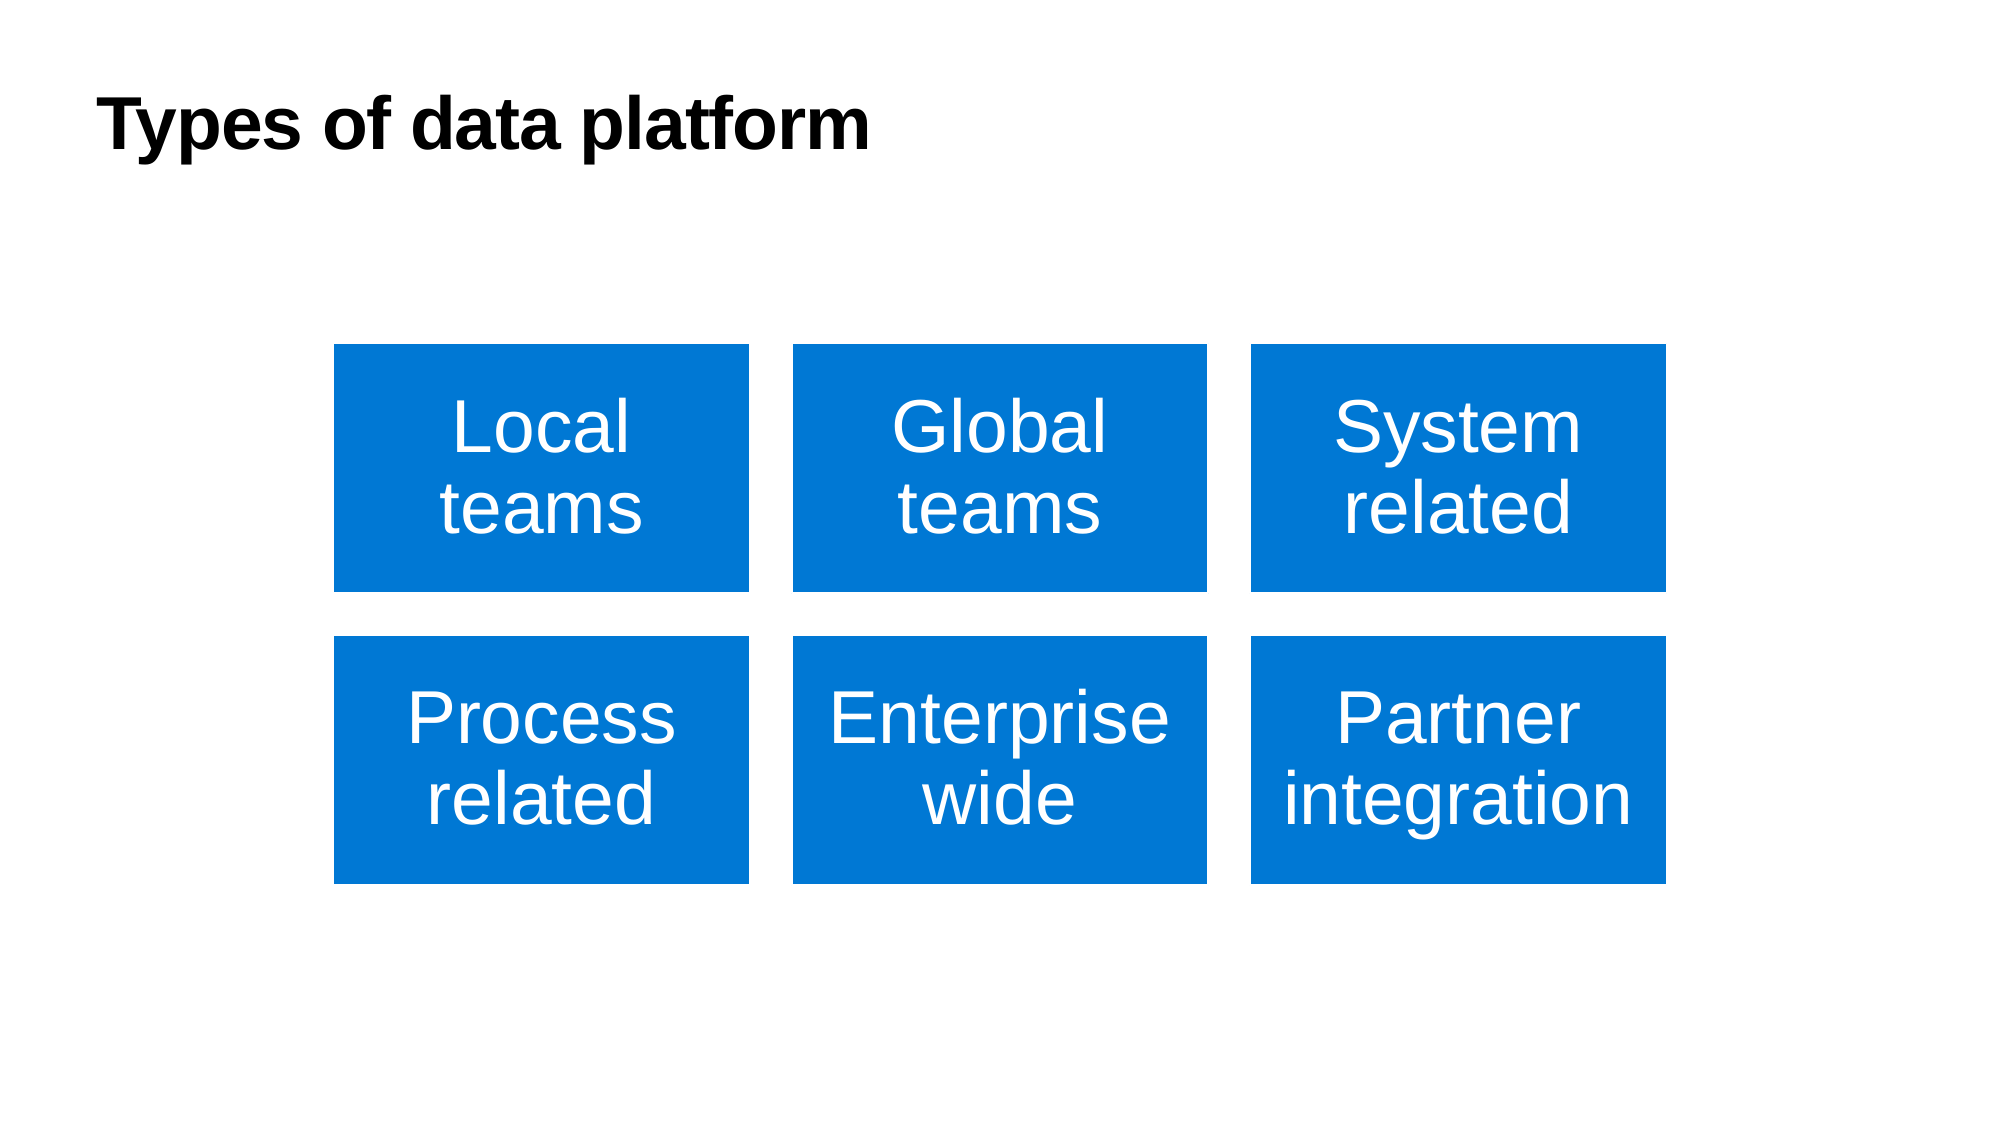

# Types of data platform
Local teams
Global teams
System related
Process related
Enterprise wide
Partner integration